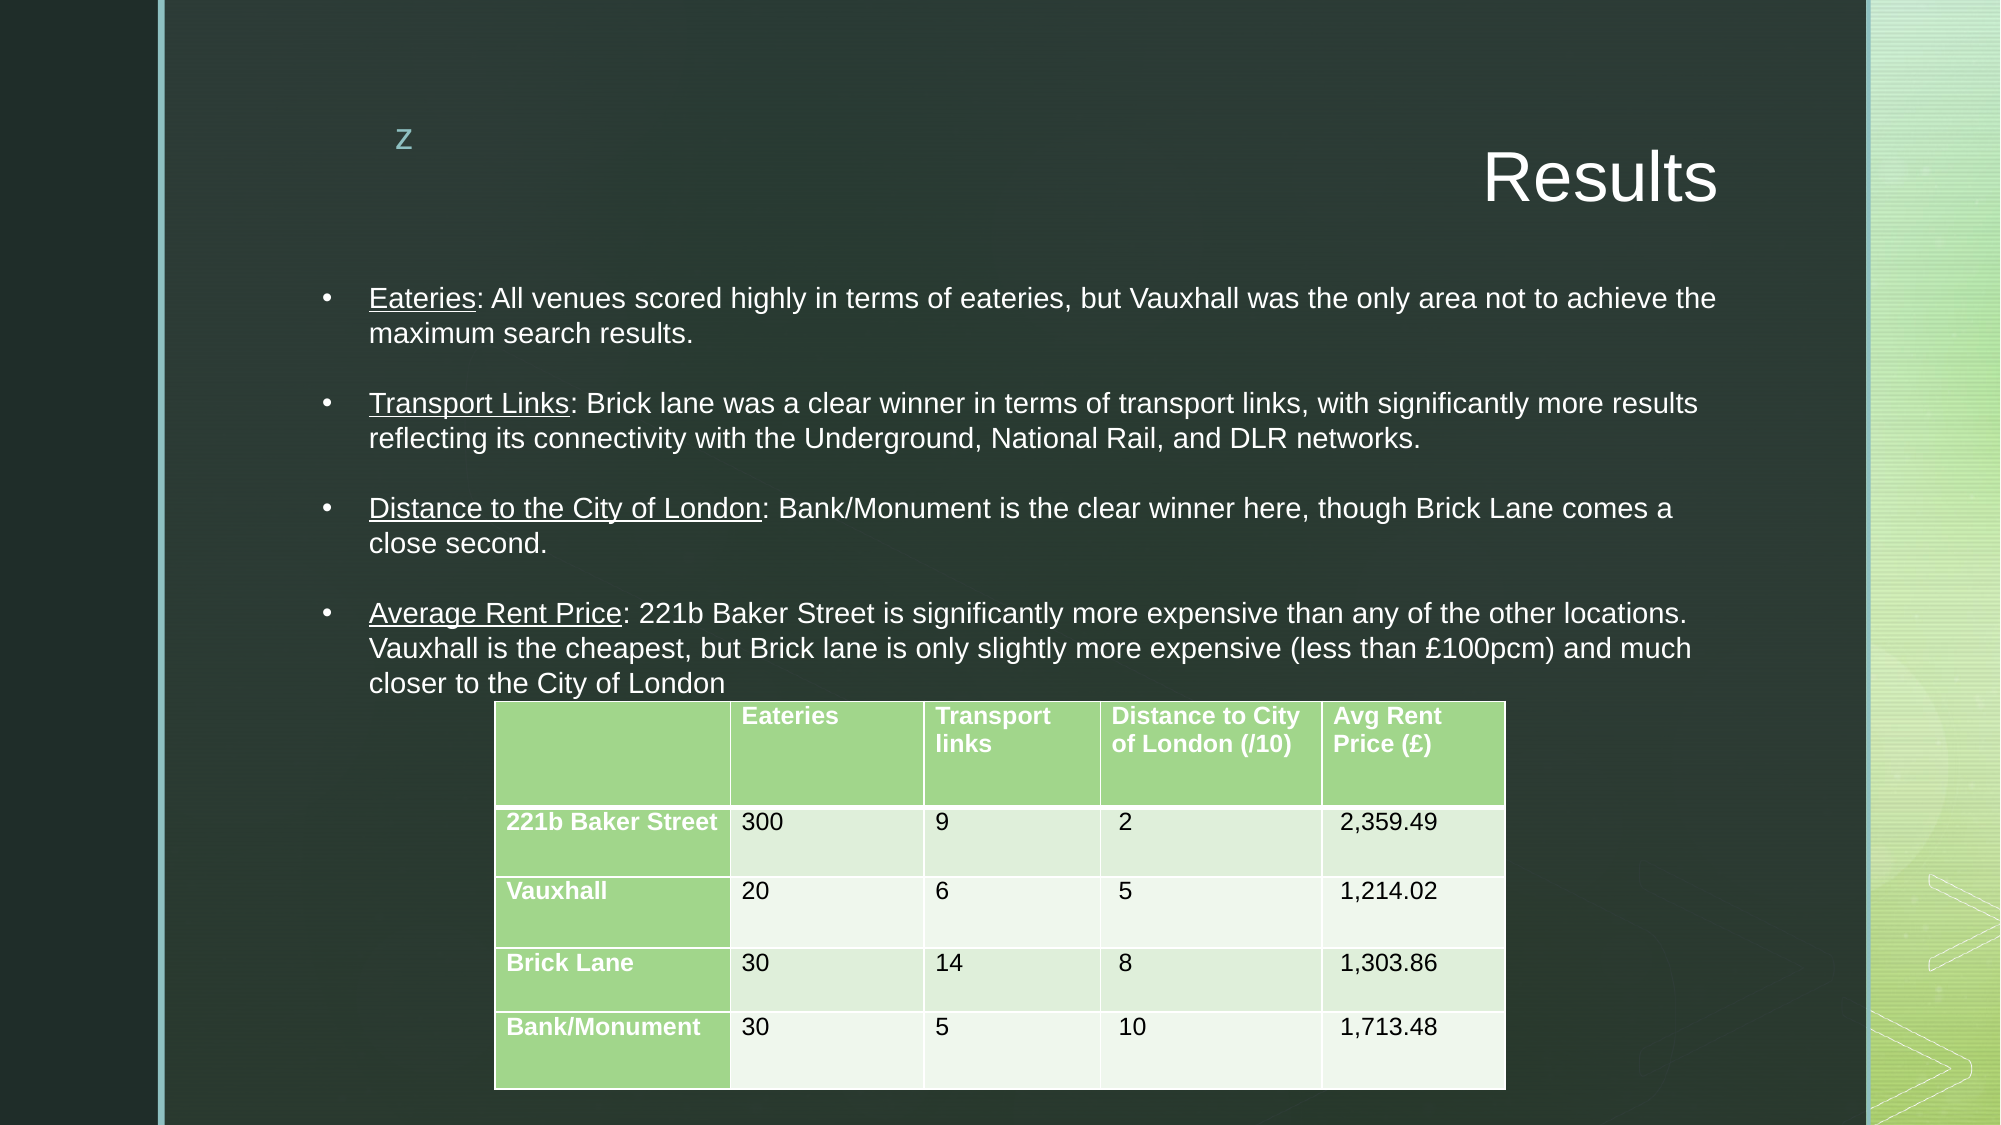

# Results
Eateries: All venues scored highly in terms of eateries, but Vauxhall was the only area not to achieve the maximum search results.

Transport Links: Brick lane was a clear winner in terms of transport links, with significantly more results reflecting its connectivity with the Underground, National Rail, and DLR networks.

Distance to the City of London: Bank/Monument is the clear winner here, though Brick Lane comes a close second.

Average Rent Price: 221b Baker Street is significantly more expensive than any of the other locations. Vauxhall is the cheapest, but Brick lane is only slightly more expensive (less than £100pcm) and much closer to the City of London
|  | Eateries | Transport links | Distance to City of London (/10) | Avg Rent Price (£) |
| --- | --- | --- | --- | --- |
| 221b Baker Street | 300 | 9 | 2 | 2,359.49 |
| Vauxhall | 20 | 6 | 5 | 1,214.02 |
| Brick Lane | 30 | 14 | 8 | 1,303.86 |
| Bank/Monument | 30 | 5 | 10 | 1,713.48 |